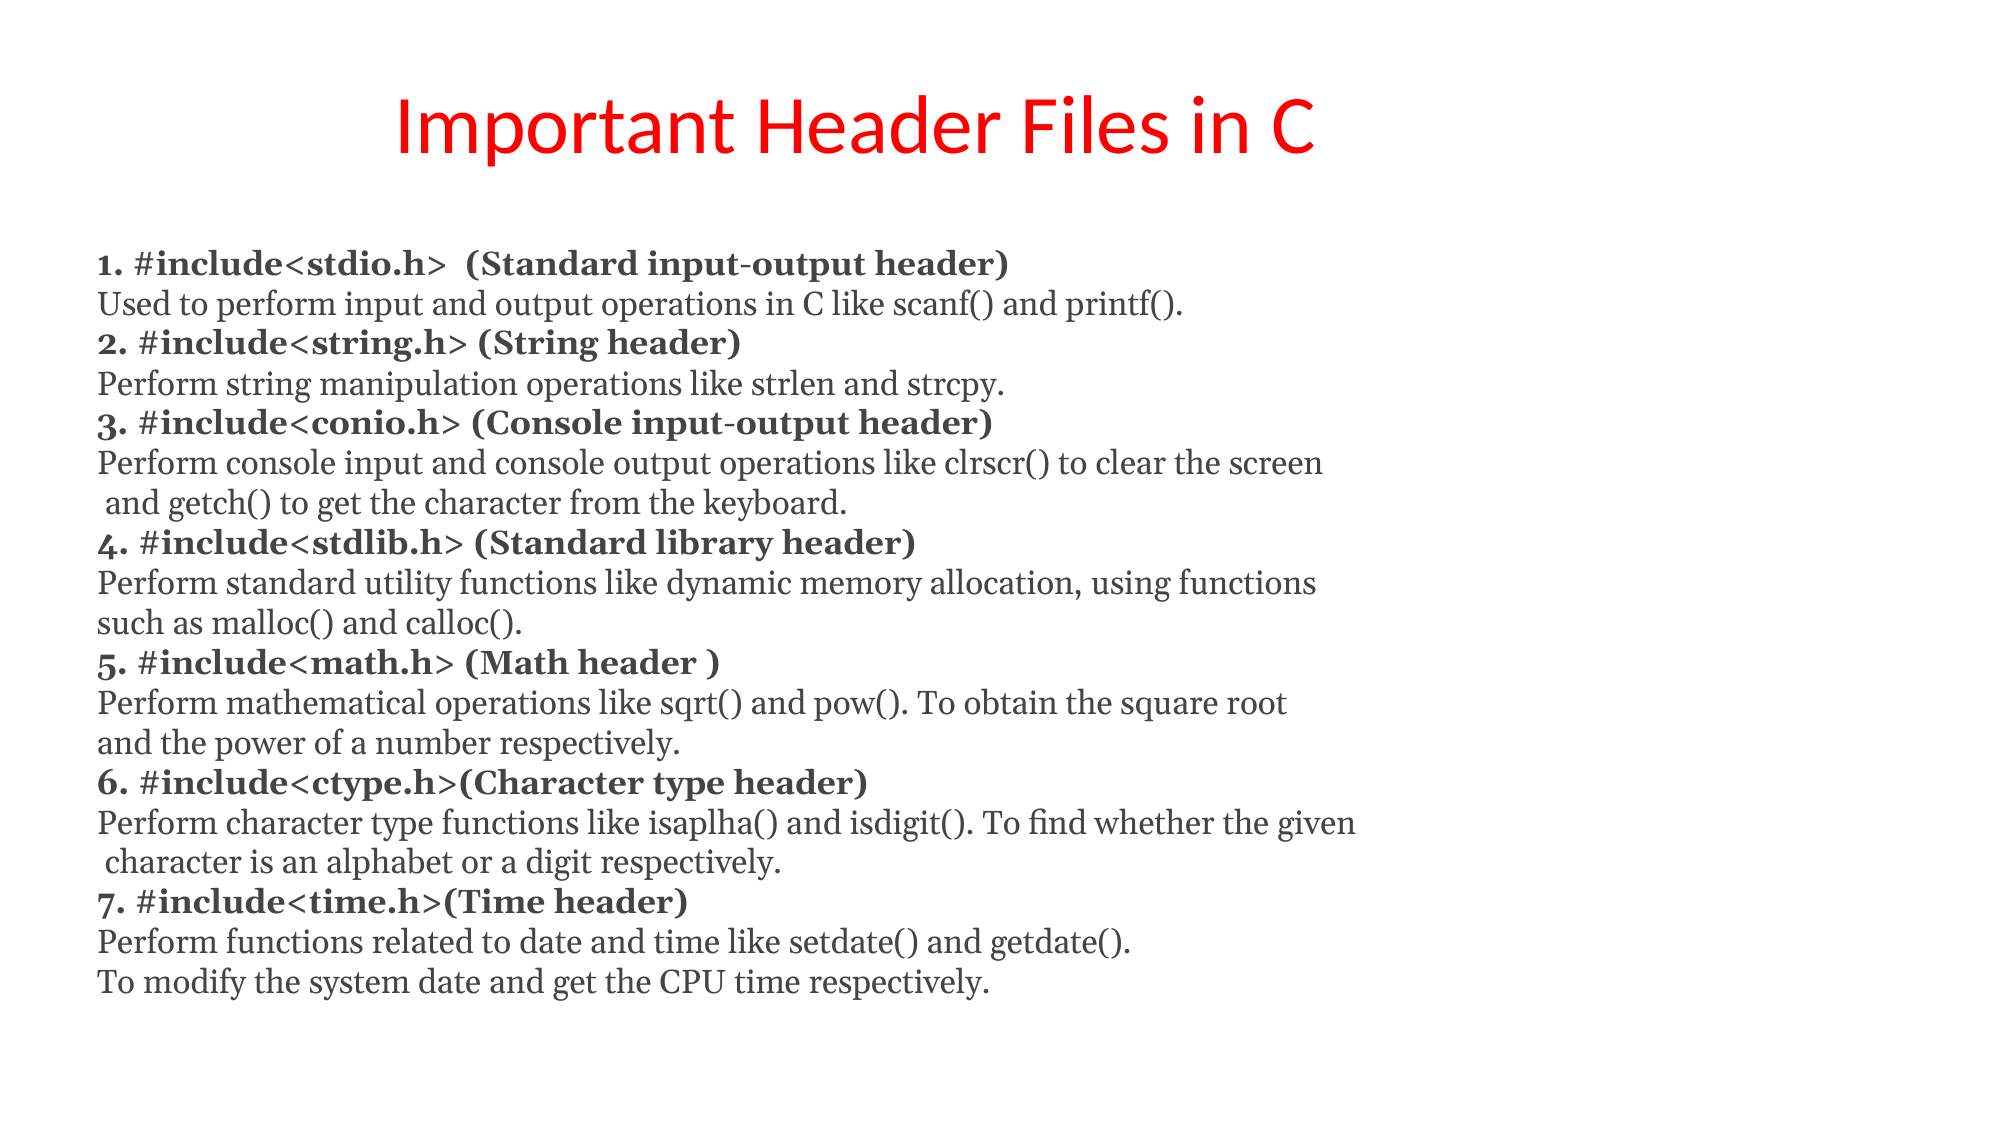

Important Header Files in C
1. #include<stdio.h>  (Standard input-output header)
Used to perform input and output operations in C like scanf() and printf().
2. #include<string.h> (String header)
Perform string manipulation operations like strlen and strcpy.
3. #include<conio.h> (Console input-output header)
Perform console input and console output operations like clrscr() to clear the screen
 and getch() to get the character from the keyboard.
4. #include<stdlib.h> (Standard library header)
Perform standard utility functions like dynamic memory allocation, using functions
such as malloc() and calloc().
5. #include<math.h> (Math header )
Perform mathematical operations like sqrt() and pow(). To obtain the square root
and the power of a number respectively.
6. #include<ctype.h>(Character type header)
Perform character type functions like isaplha() and isdigit(). To find whether the given
 character is an alphabet or a digit respectively.
7. #include<time.h>(Time header)
Perform functions related to date and time like setdate() and getdate().
To modify the system date and get the CPU time respectively.